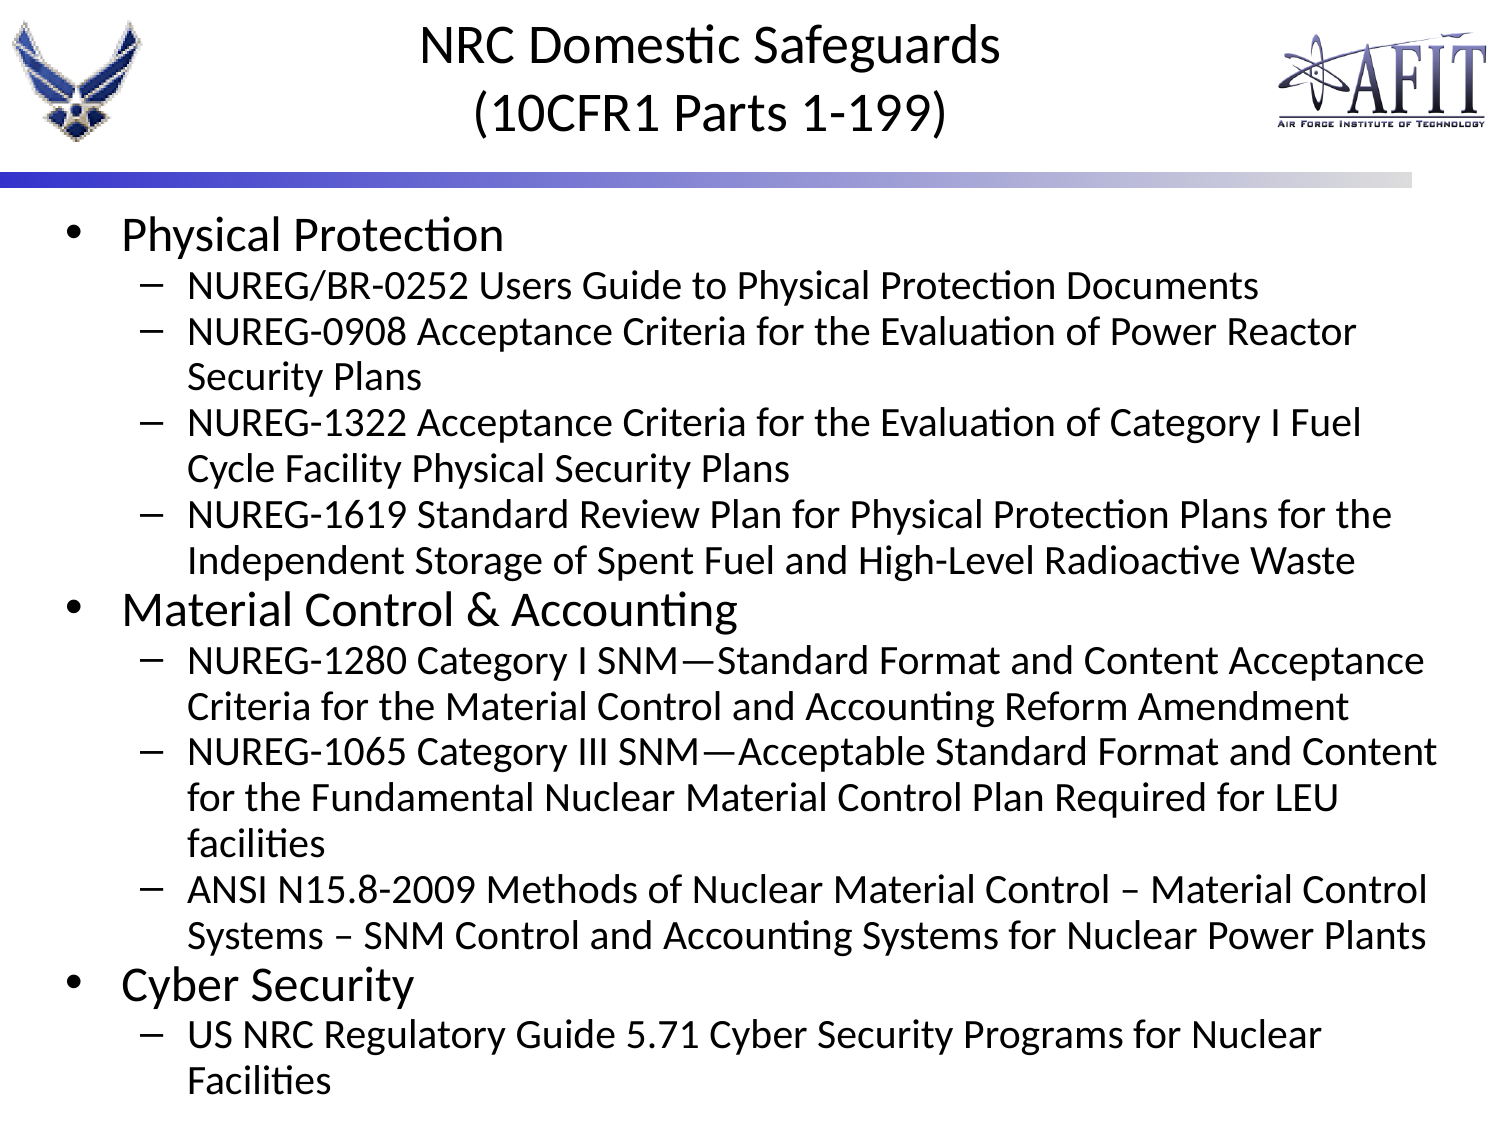

# NRC Domestic Safeguards (10CFR1 Parts 1-199)
Physical Protection
NUREG/BR-0252 Users Guide to Physical Protection Documents
NUREG-0908 Acceptance Criteria for the Evaluation of Power Reactor Security Plans
NUREG-1322 Acceptance Criteria for the Evaluation of Category I Fuel Cycle Facility Physical Security Plans
NUREG-1619 Standard Review Plan for Physical Protection Plans for the Independent Storage of Spent Fuel and High-Level Radioactive Waste
Material Control & Accounting
NUREG-1280 Category I SNM—Standard Format and Content Acceptance Criteria for the Material Control and Accounting Reform Amendment
NUREG-1065 Category III SNM—Acceptable Standard Format and Content for the Fundamental Nuclear Material Control Plan Required for LEU facilities
ANSI N15.8-2009 Methods of Nuclear Material Control – Material Control Systems – SNM Control and Accounting Systems for Nuclear Power Plants
Cyber Security
US NRC Regulatory Guide 5.71 Cyber Security Programs for Nuclear Facilities